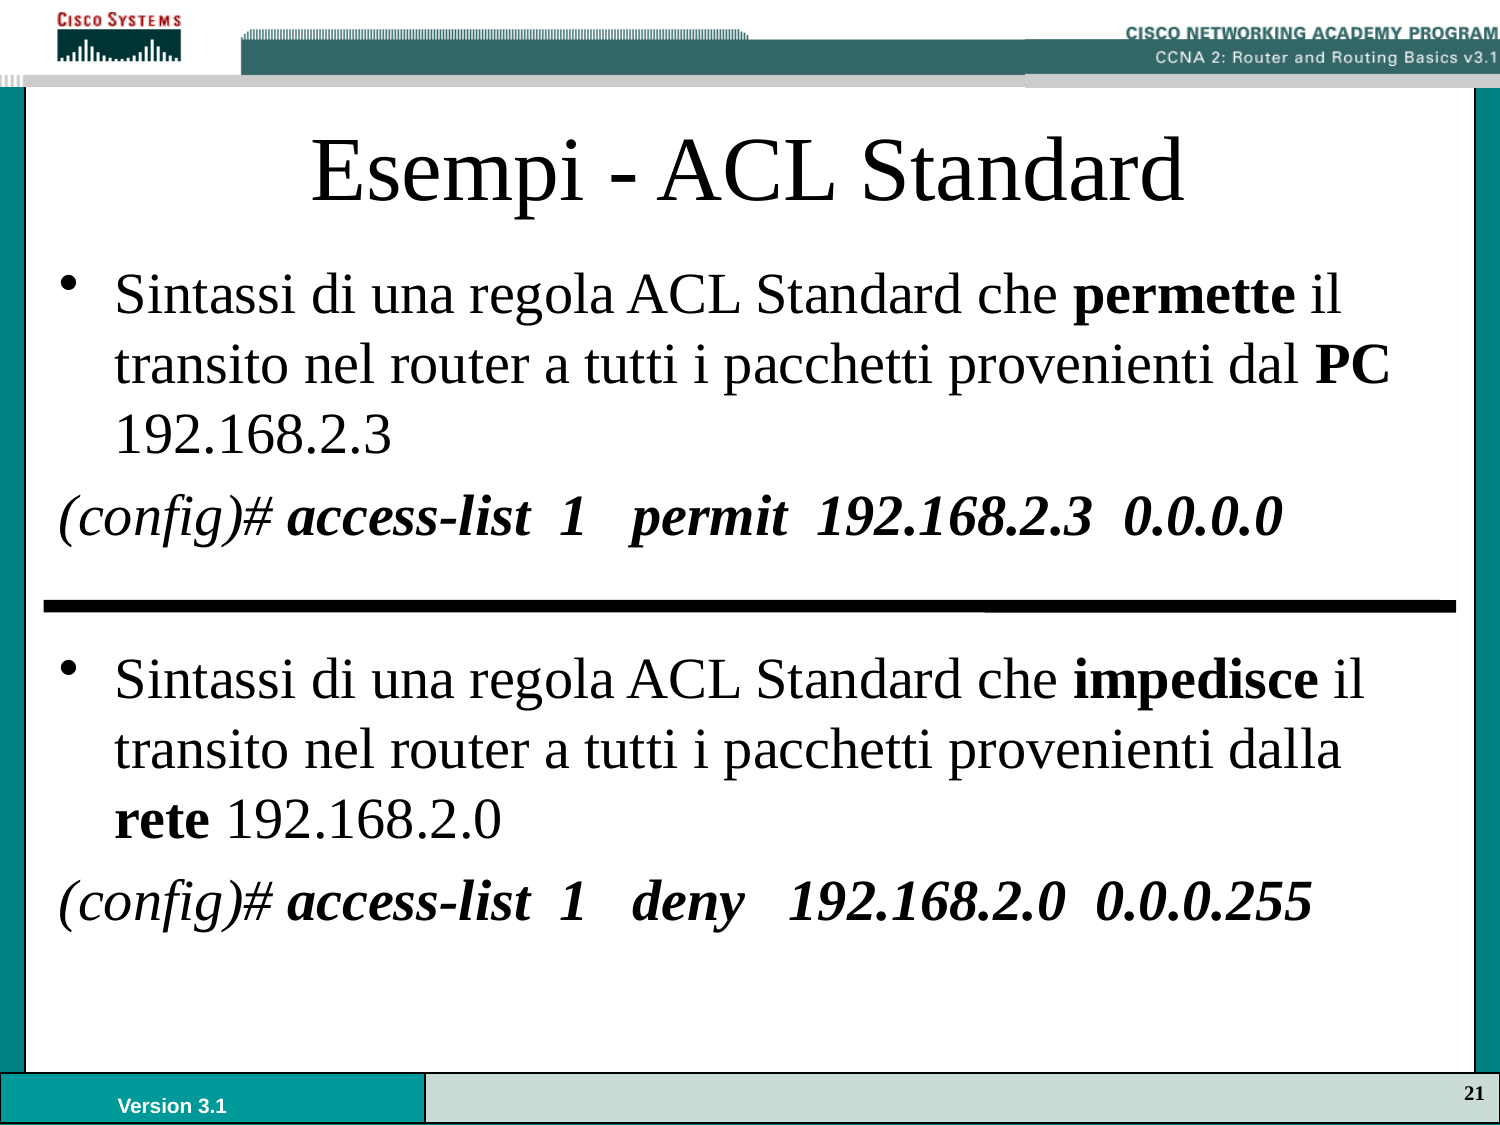

# Esempi - ACL Standard
Sintassi di una regola ACL Standard che permette il transito nel router a tutti i pacchetti provenienti dal PC 192.168.2.3
(config)# access-list  1   permit  192.168.2.3  0.0.0.0

Sintassi di una regola ACL Standard che impedisce il transito nel router a tutti i pacchetti provenienti dalla rete 192.168.2.0
(config)# access-list  1   deny   192.168.2.0  0.0.0.255